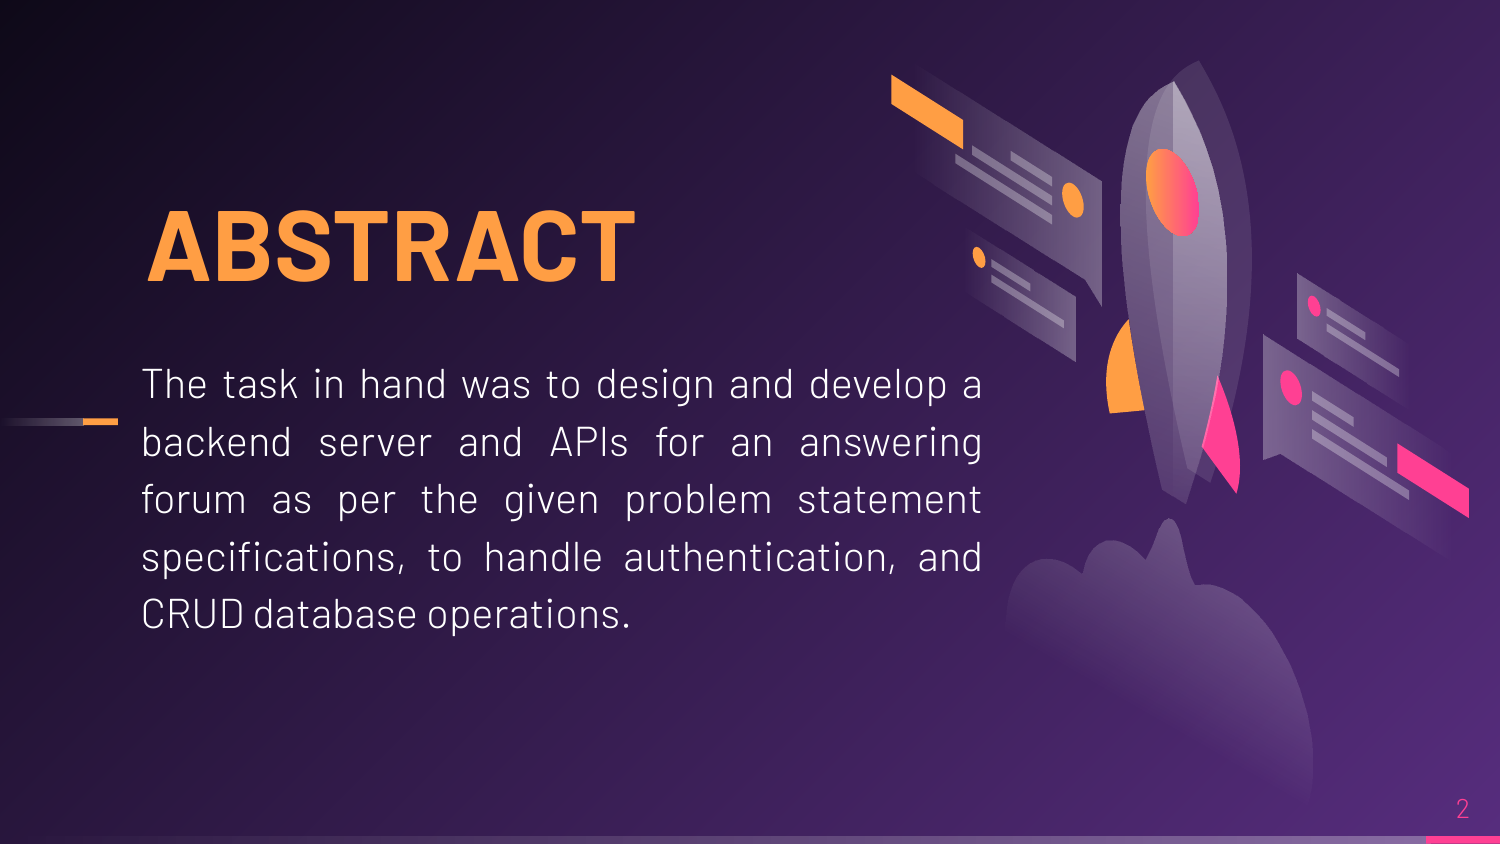

ABSTRACT
The task in hand was to design and develop a backend server and APIs for an answering forum as per the given problem statement specifications, to handle authentication, and CRUD database operations.
2